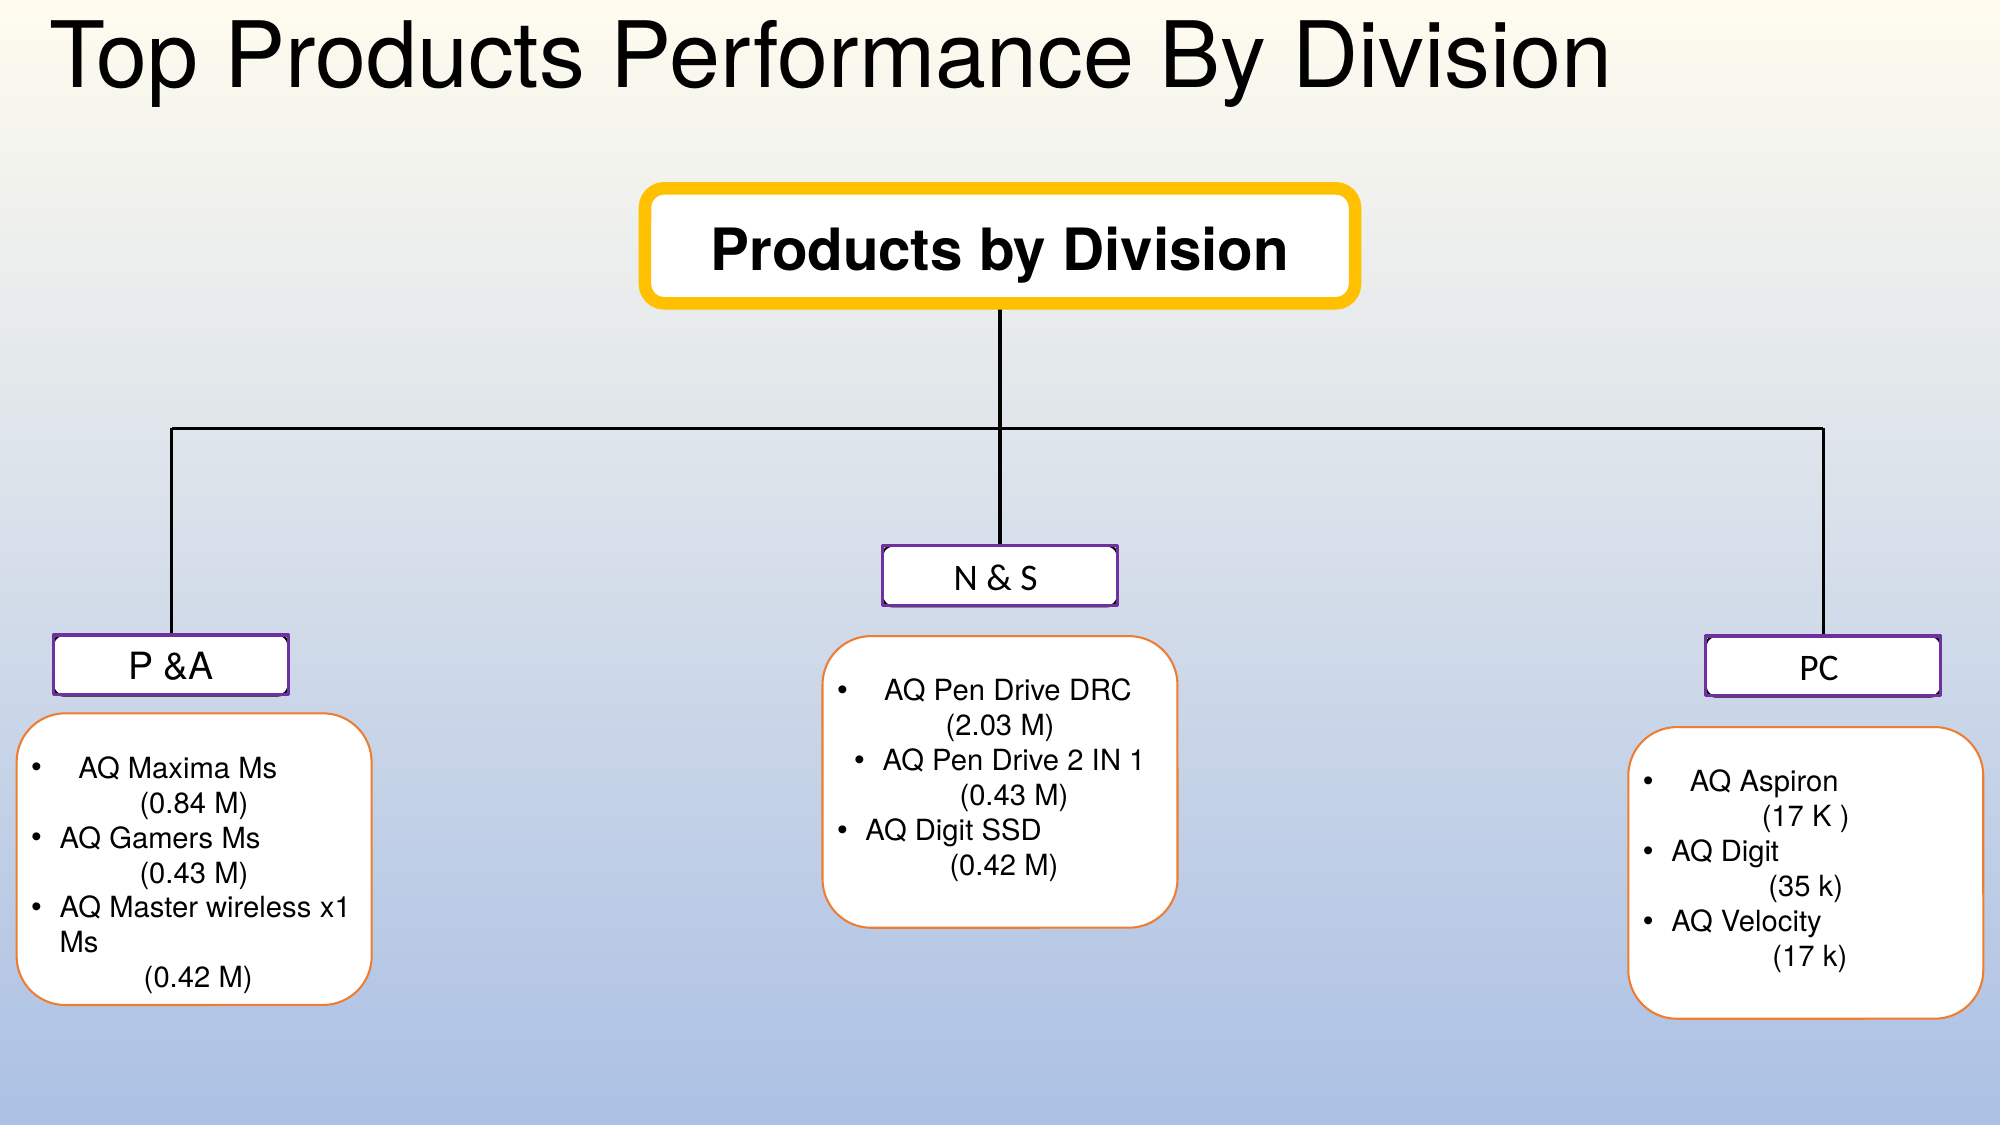

# Top Products Performance By Division

Products by Division

N & S

P &A

AQ Pen Drive DRC
(2.03 M)
AQ Pen Drive 2 IN 1 (0.43 M)
AQ Digit SSD
 (0.42 M)

PC

AQ Maxima Ms
(0.84 M)
AQ Gamers Ms
(0.43 M)
AQ Master wireless x1 Ms
 (0.42 M)

AQ Aspiron
(17 K )
AQ Digit
(35 k)
AQ Velocity
 (17 k)